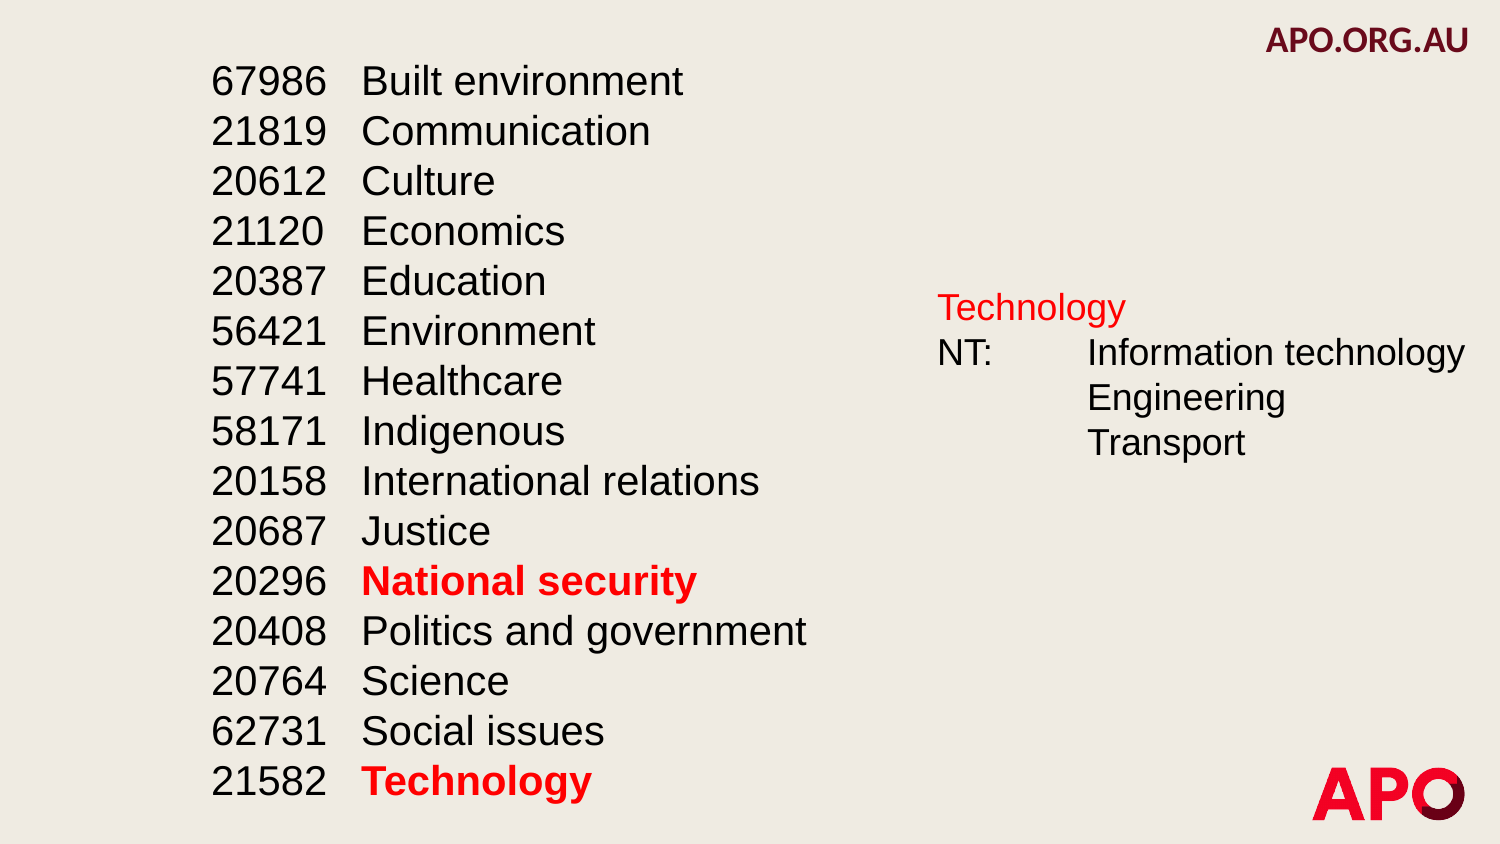

67986	Built environment
21819	Communication
20612	Culture
21120	Economics
20387	Education
56421	Environment
57741	Healthcare
58171	Indigenous
20158	International relations
20687	Justice
20296	National security
20408	Politics and government
20764	Science
62731	Social issues
21582	Technology
Technology
NT:	Information technology
	Engineering
	Transport